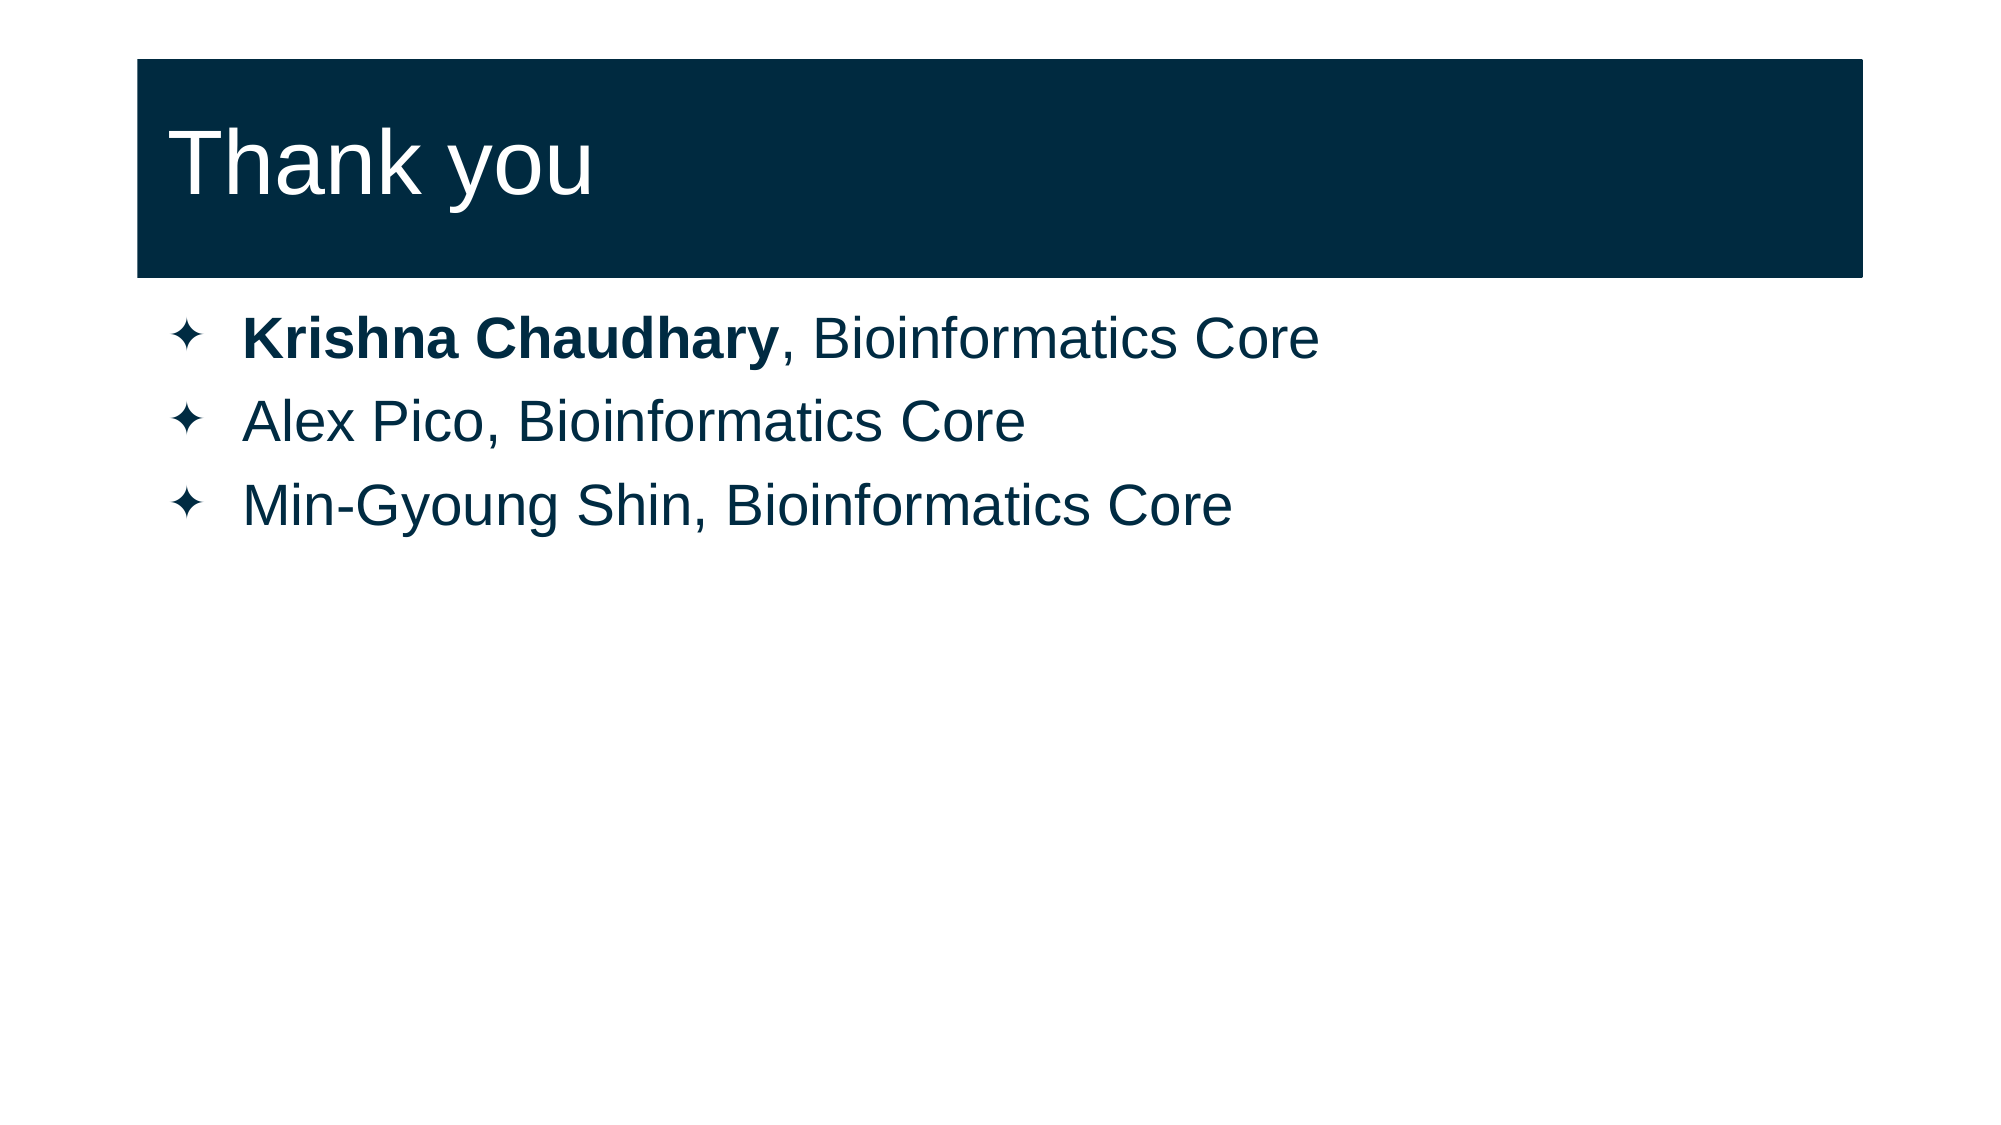

# Thank you
Krishna Chaudhary, Bioinformatics Core
Alex Pico, Bioinformatics Core
Min-Gyoung Shin, Bioinformatics Core